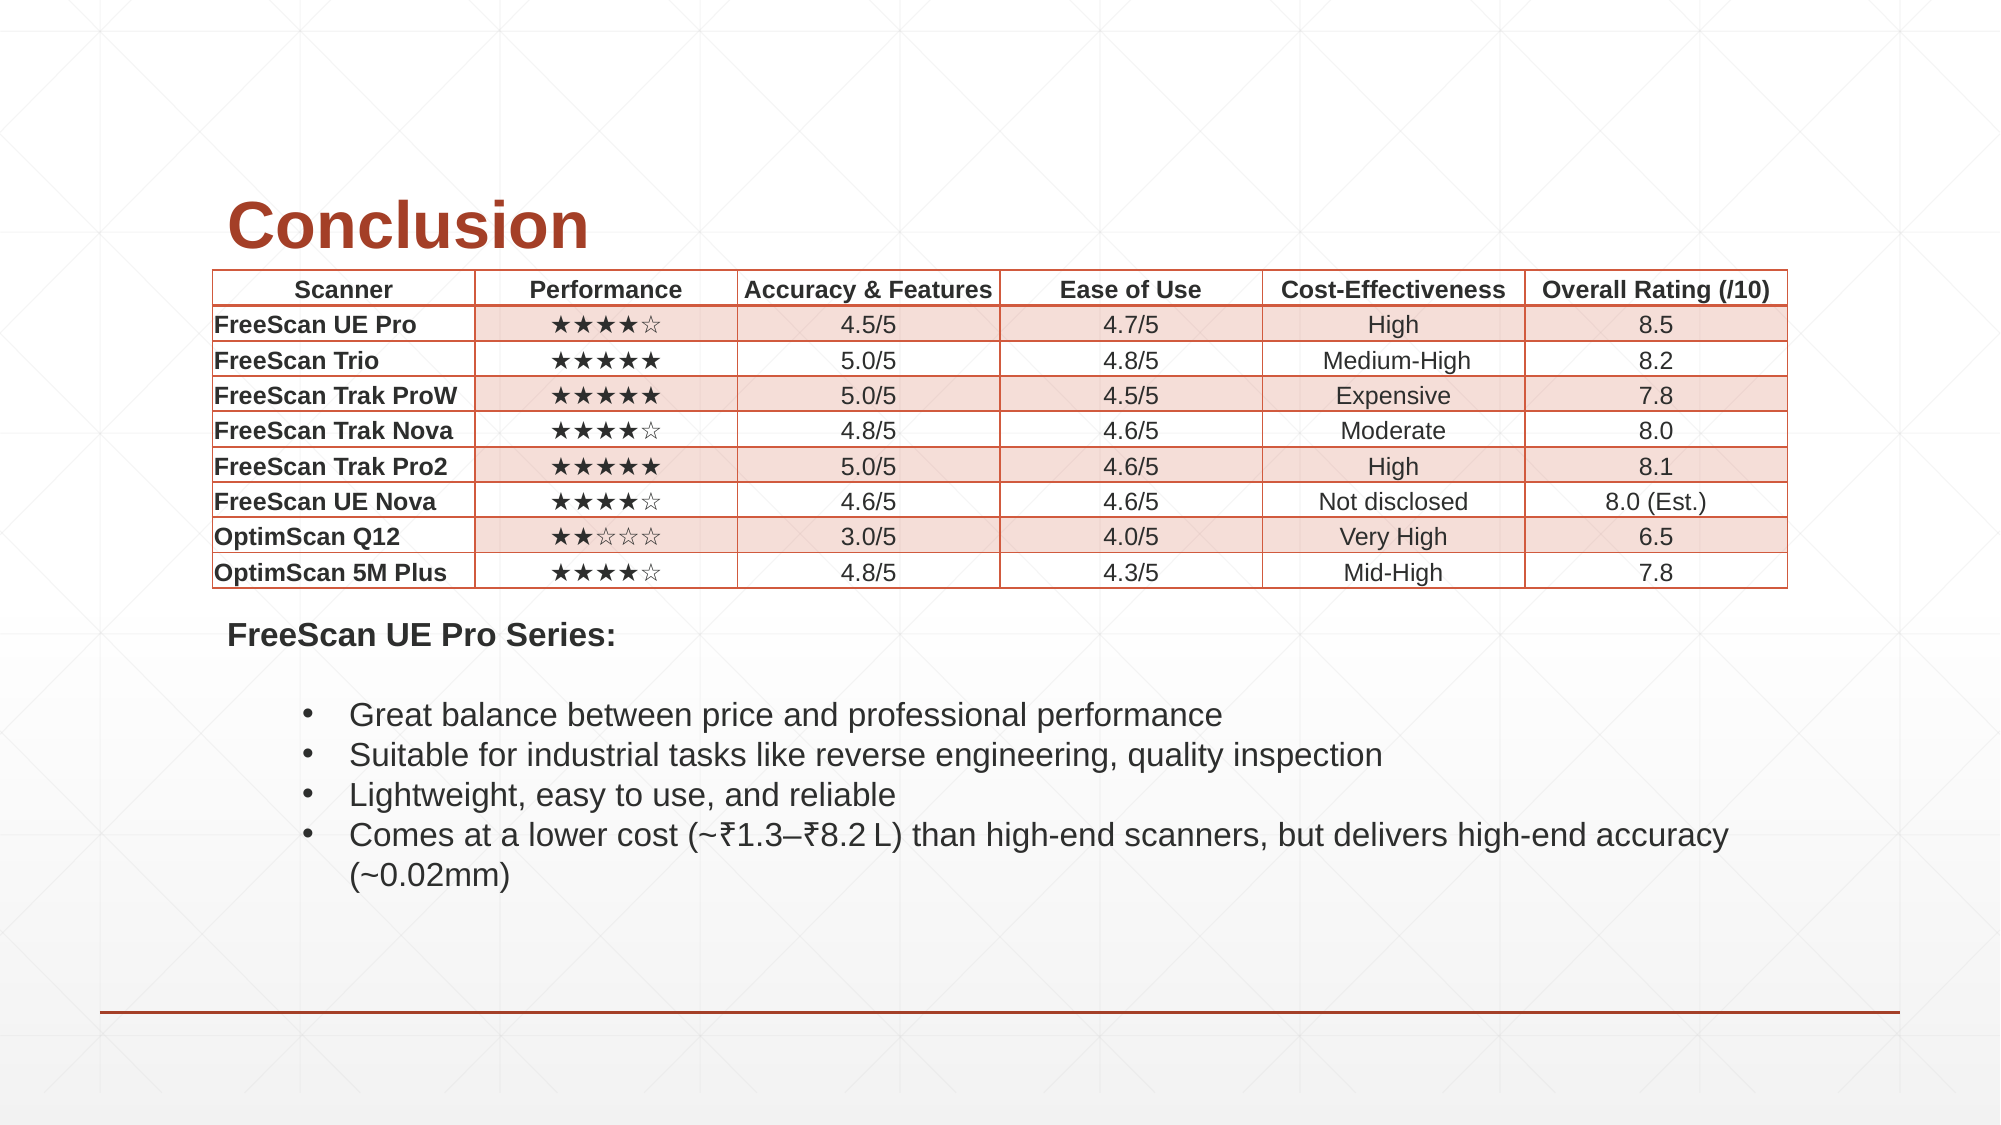

# Conclusion
| Scanner | Performance | Accuracy & Features | Ease of Use | Cost-Effectiveness | Overall Rating (/10) |
| --- | --- | --- | --- | --- | --- |
| FreeScan UE Pro | ★★★★☆ | 4.5/5 | 4.7/5 | High | 8.5 |
| FreeScan Trio | ★★★★★ | 5.0/5 | 4.8/5 | Medium-High | 8.2 |
| FreeScan Trak ProW | ★★★★★ | 5.0/5 | 4.5/5 | Expensive | 7.8 |
| FreeScan Trak Nova | ★★★★☆ | 4.8/5 | 4.6/5 | Moderate | 8.0 |
| FreeScan Trak Pro2 | ★★★★★ | 5.0/5 | 4.6/5 | High | 8.1 |
| FreeScan UE Nova | ★★★★☆ | 4.6/5 | 4.6/5 | Not disclosed | 8.0 (Est.) |
| OptimScan Q12 | ★★☆☆☆ | 3.0/5 | 4.0/5 | Very High | 6.5 |
| OptimScan 5M Plus | ★★★★☆ | 4.8/5 | 4.3/5 | Mid-High | 7.8 |
FreeScan UE Pro Series:

Great balance between price and professional performance
Suitable for industrial tasks like reverse engineering, quality inspection
Lightweight, easy to use, and reliable
Comes at a lower cost (~₹1.3–₹8.2 L) than high-end scanners, but delivers high-end accuracy (~0.02mm)